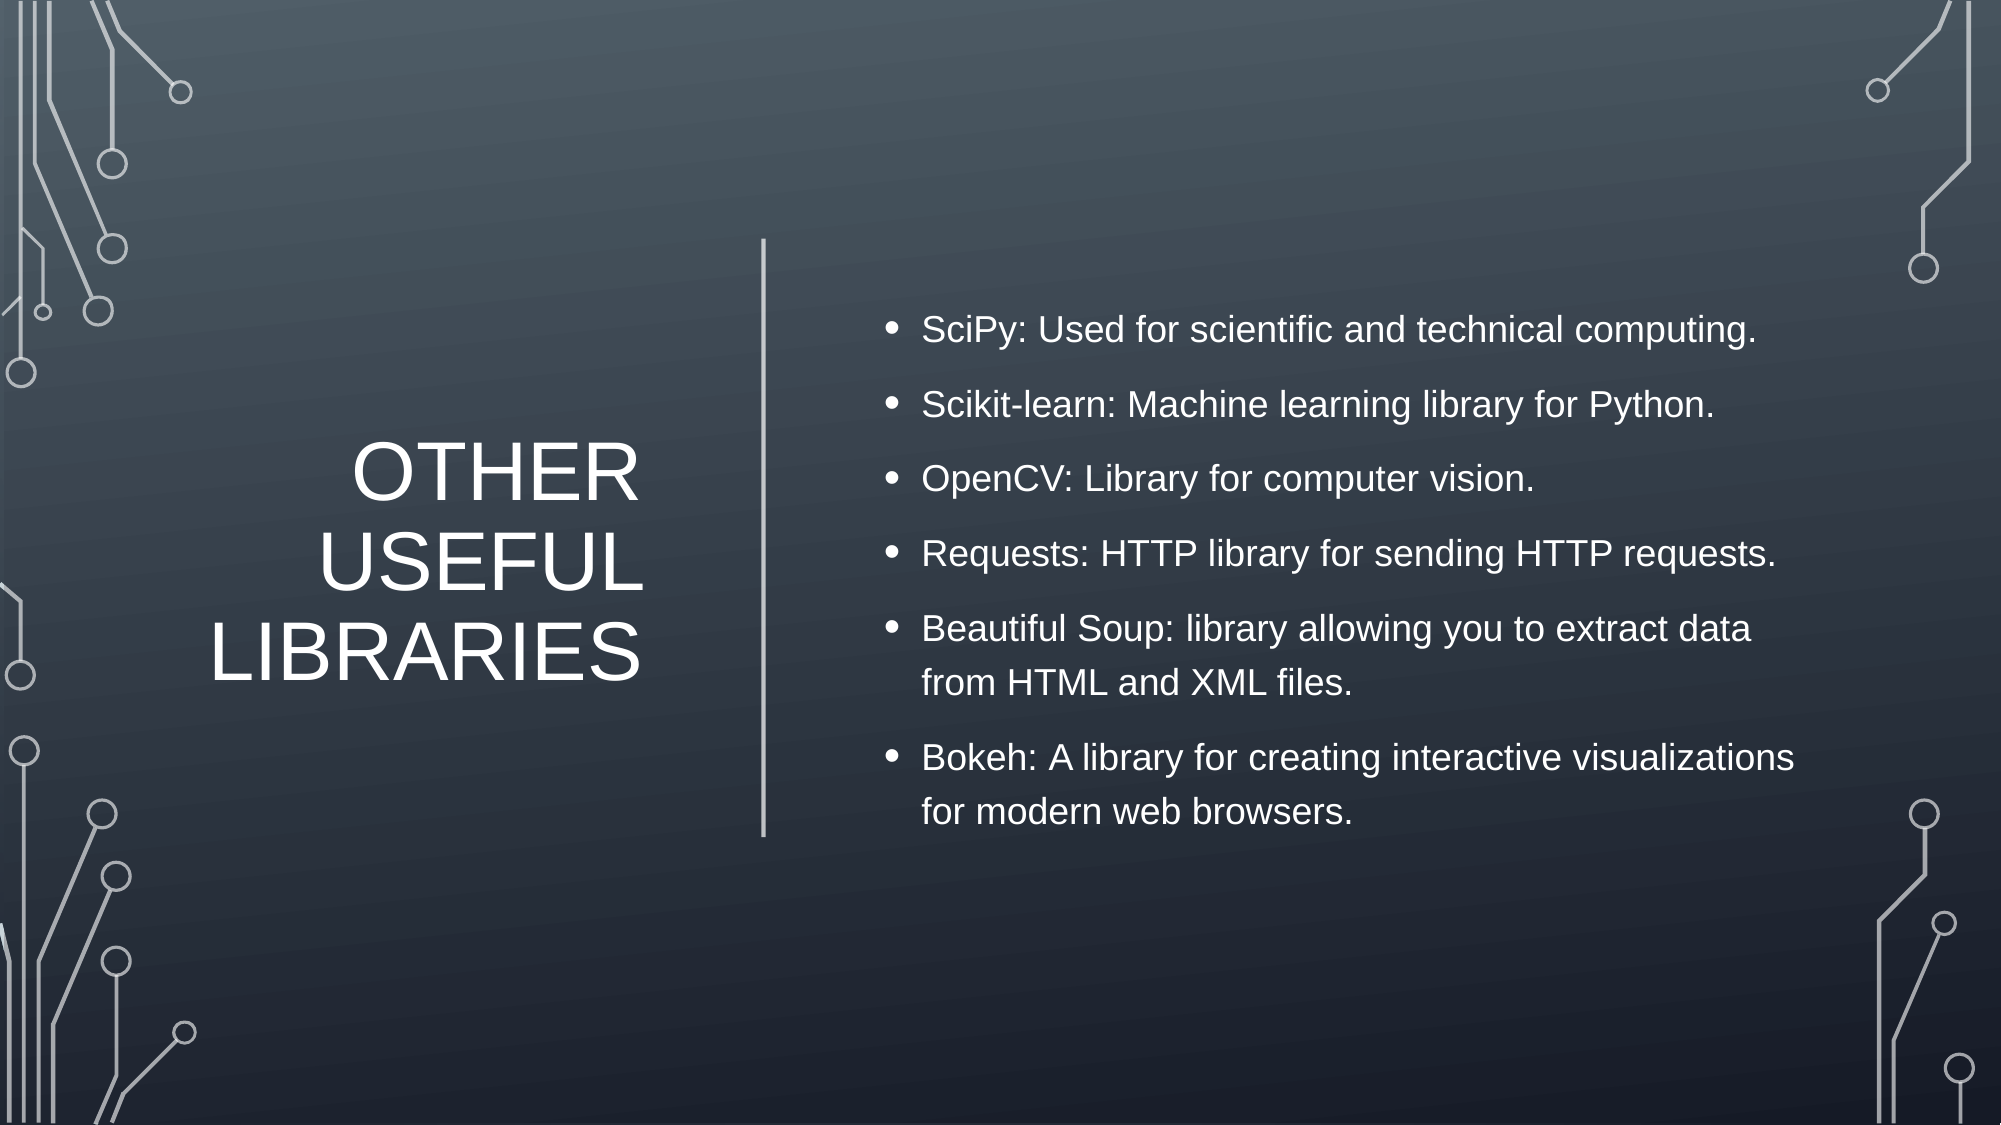

# Other Useful Libraries
SciPy: Used for scientific and technical computing.
Scikit-learn: Machine learning library for Python.
OpenCV: Library for computer vision.
Requests: HTTP library for sending HTTP requests.
Beautiful Soup: library allowing you to extract data from HTML and XML files.
Bokeh: A library for creating interactive visualizations for modern web browsers.